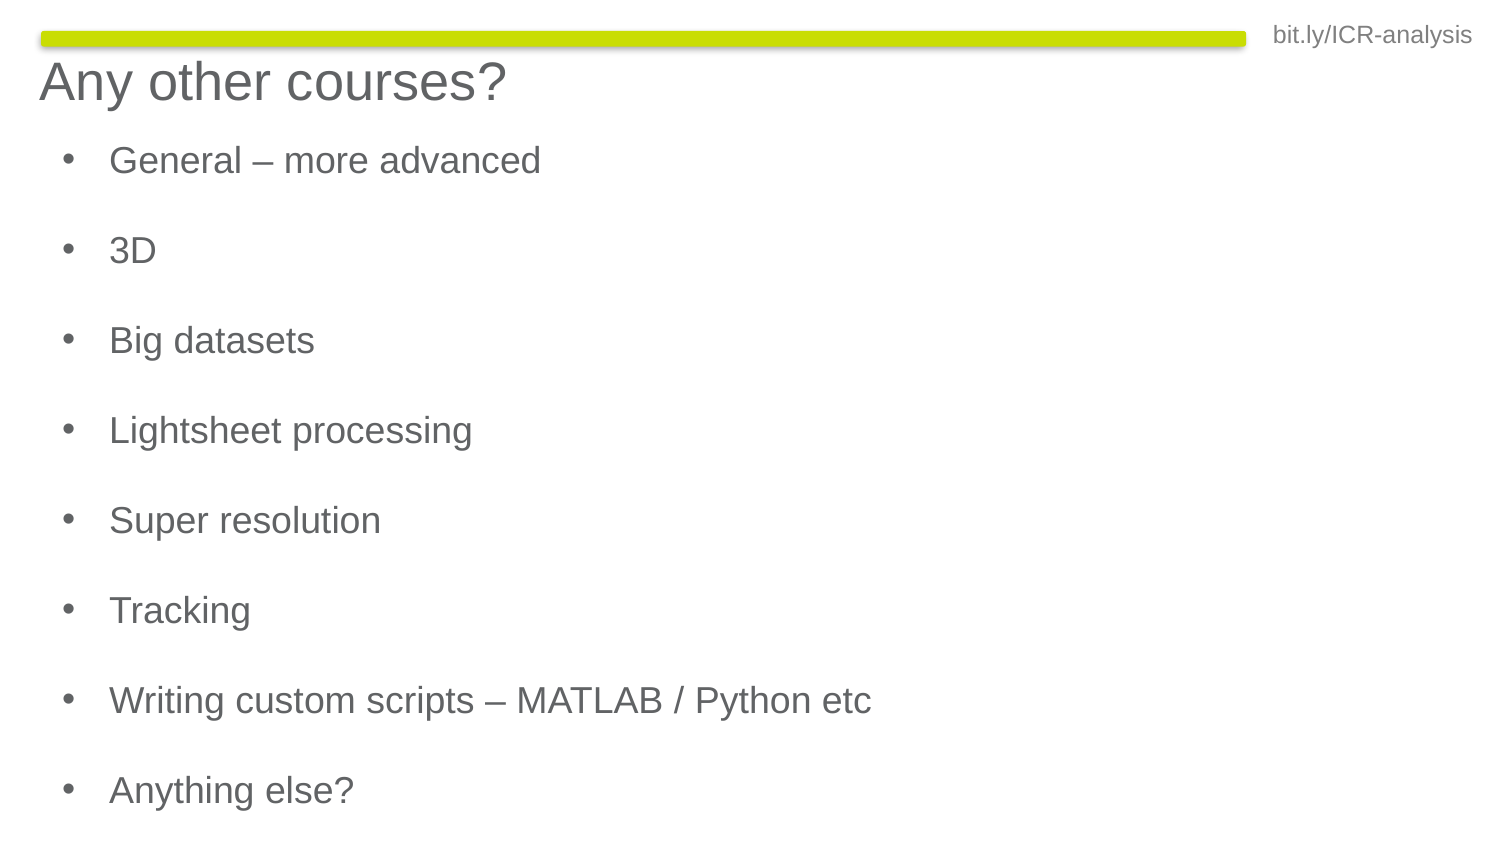

Any other courses?

General – more advanced

3D

Big datasets

Lightsheet processing

Super resolution

Tracking

Writing custom scripts – MATLAB / Python etc

Anything else?